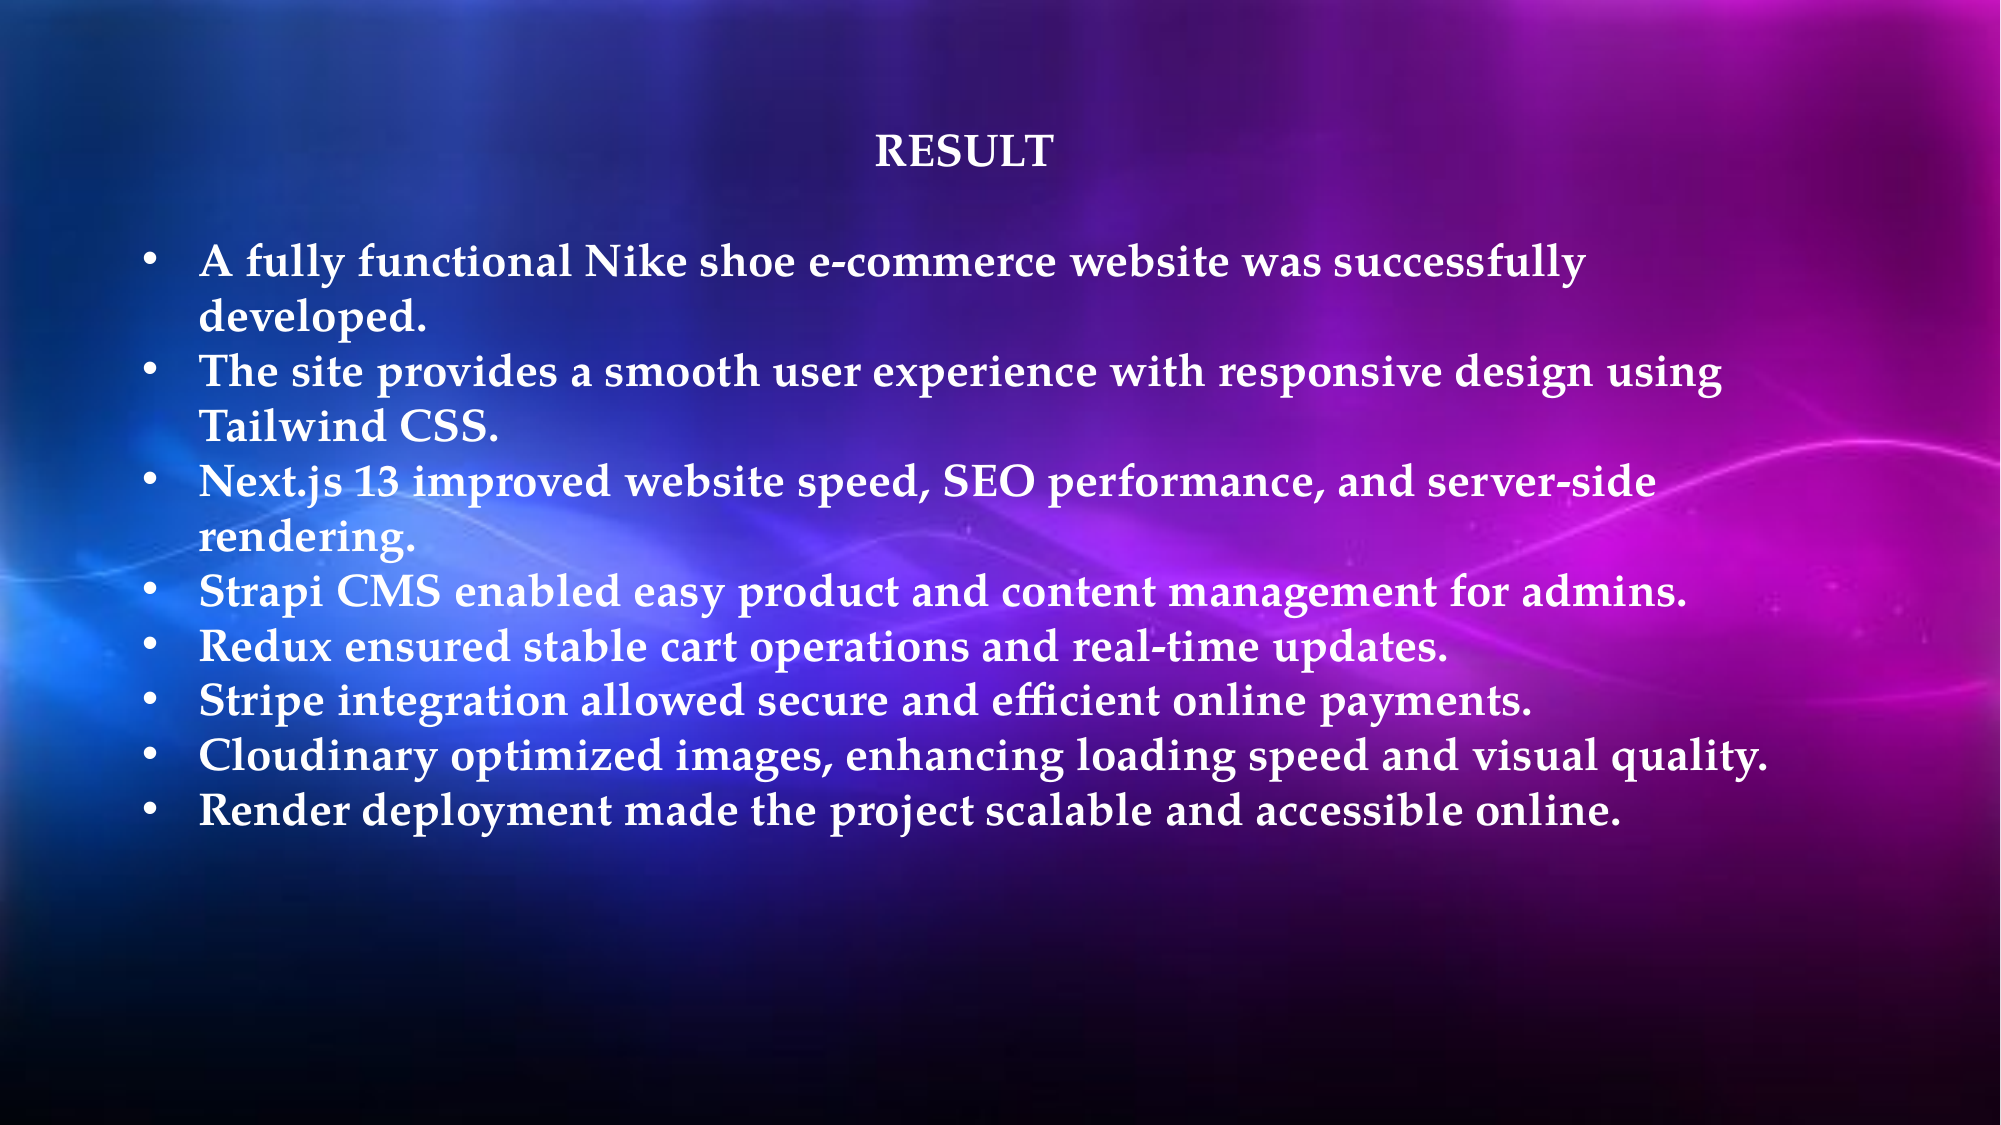

RESULT

A fully functional Nike shoe e-commerce website was successfully developed.
The site provides a smooth user experience with responsive design using Tailwind CSS.
Next.js 13 improved website speed, SEO performance, and server-side rendering.
Strapi CMS enabled easy product and content management for admins.
Redux ensured stable cart operations and real-time updates.
Stripe integration allowed secure and efficient online payments.
Cloudinary optimized images, enhancing loading speed and visual quality.
Render deployment made the project scalable and accessible online.